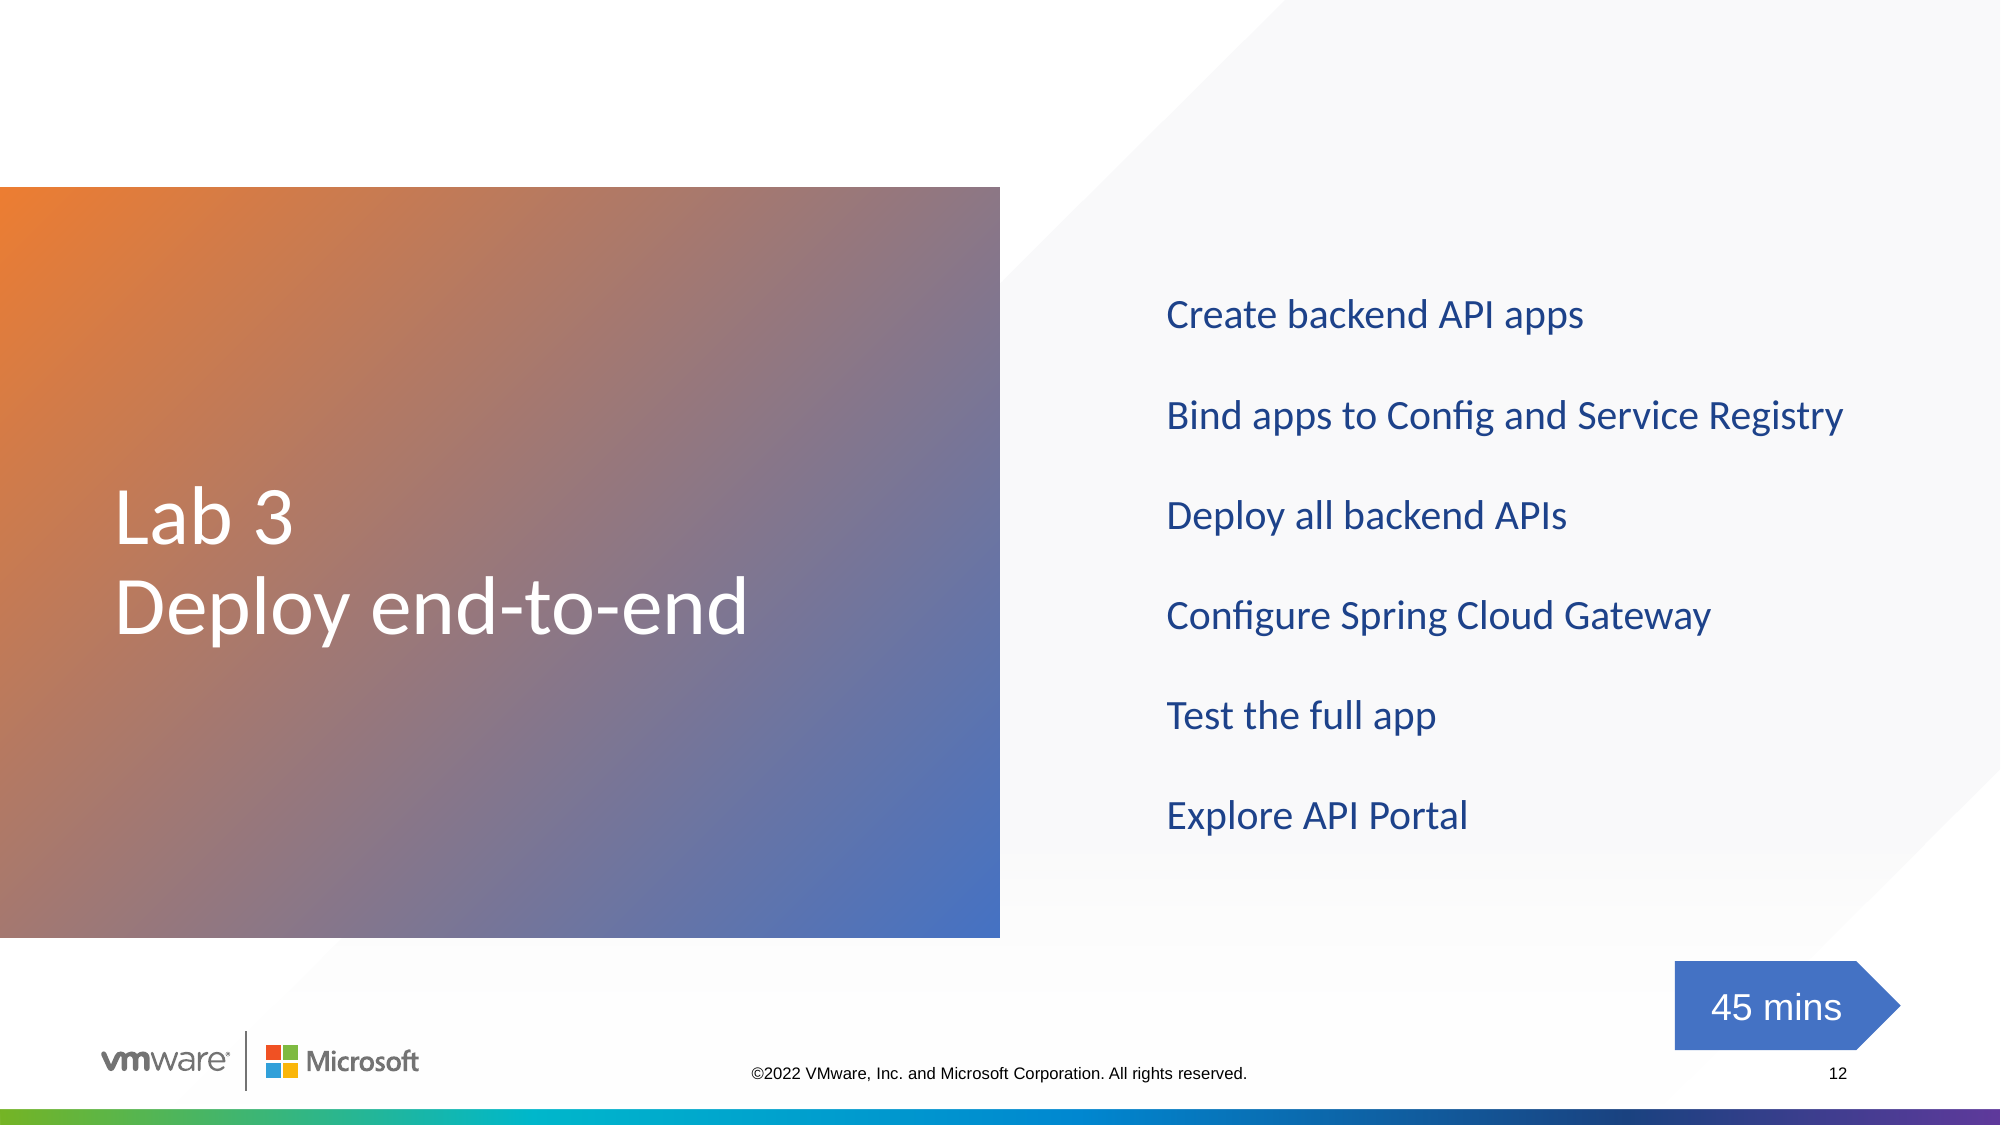

# Lab 3 Deploy end-to-end

Create backend API apps

Bind apps to Config and Service Registry

Deploy all backend APIs

Configure Spring Cloud Gateway

Test the full app

Explore API Portal
45 mins
©2022 VMware, Inc. and Microsoft Corporation. All rights reserved.
12